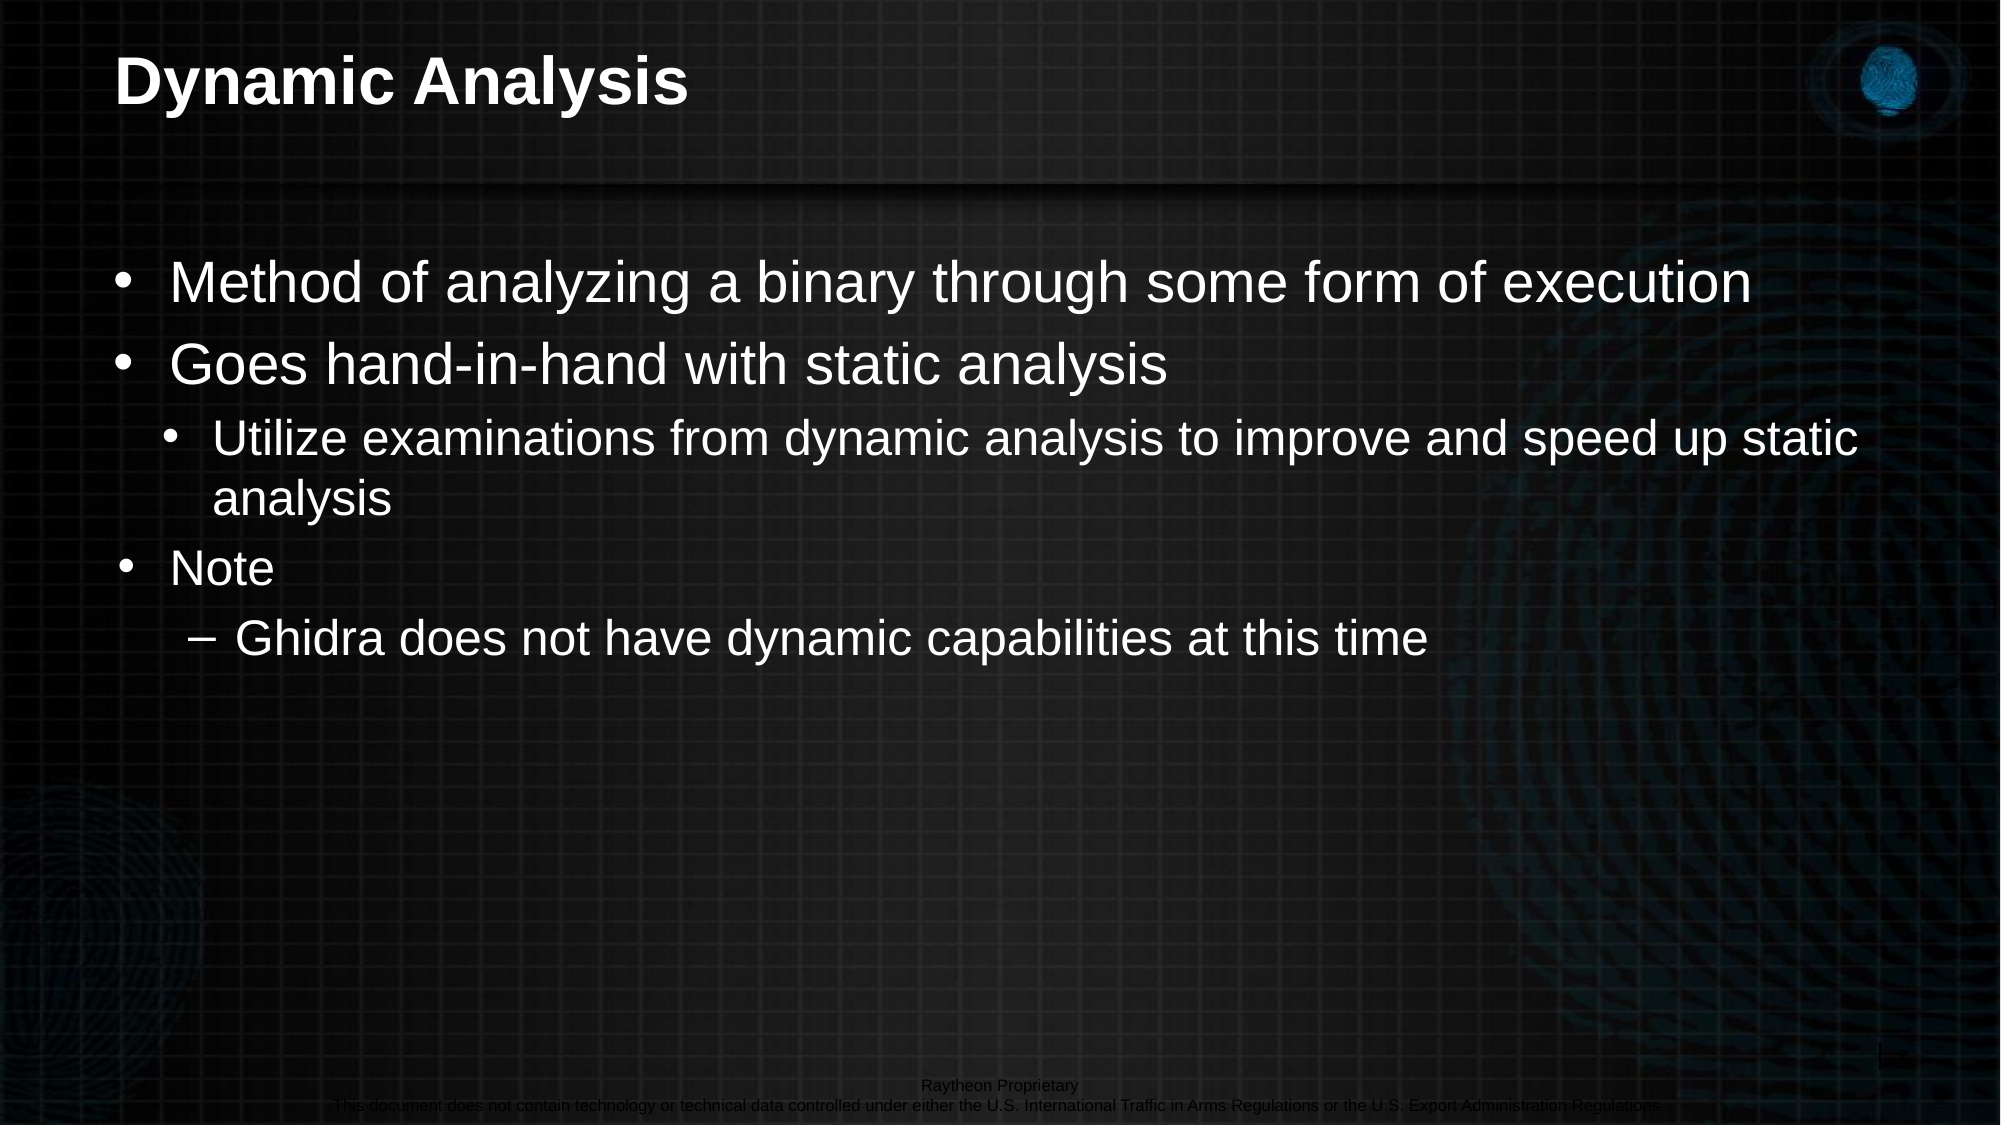

# Dynamic Analysis
Method of analyzing a binary through some form of execution
Goes hand-in-hand with static analysis
Utilize examinations from dynamic analysis to improve and speed up static analysis
Note
Ghidra does not have dynamic capabilities at this time

Raytheon Proprietary
This document does not contain technology or technical data controlled under either the U.S. International Traffic in Arms Regulations or the U.S. Export Administration Regulations.